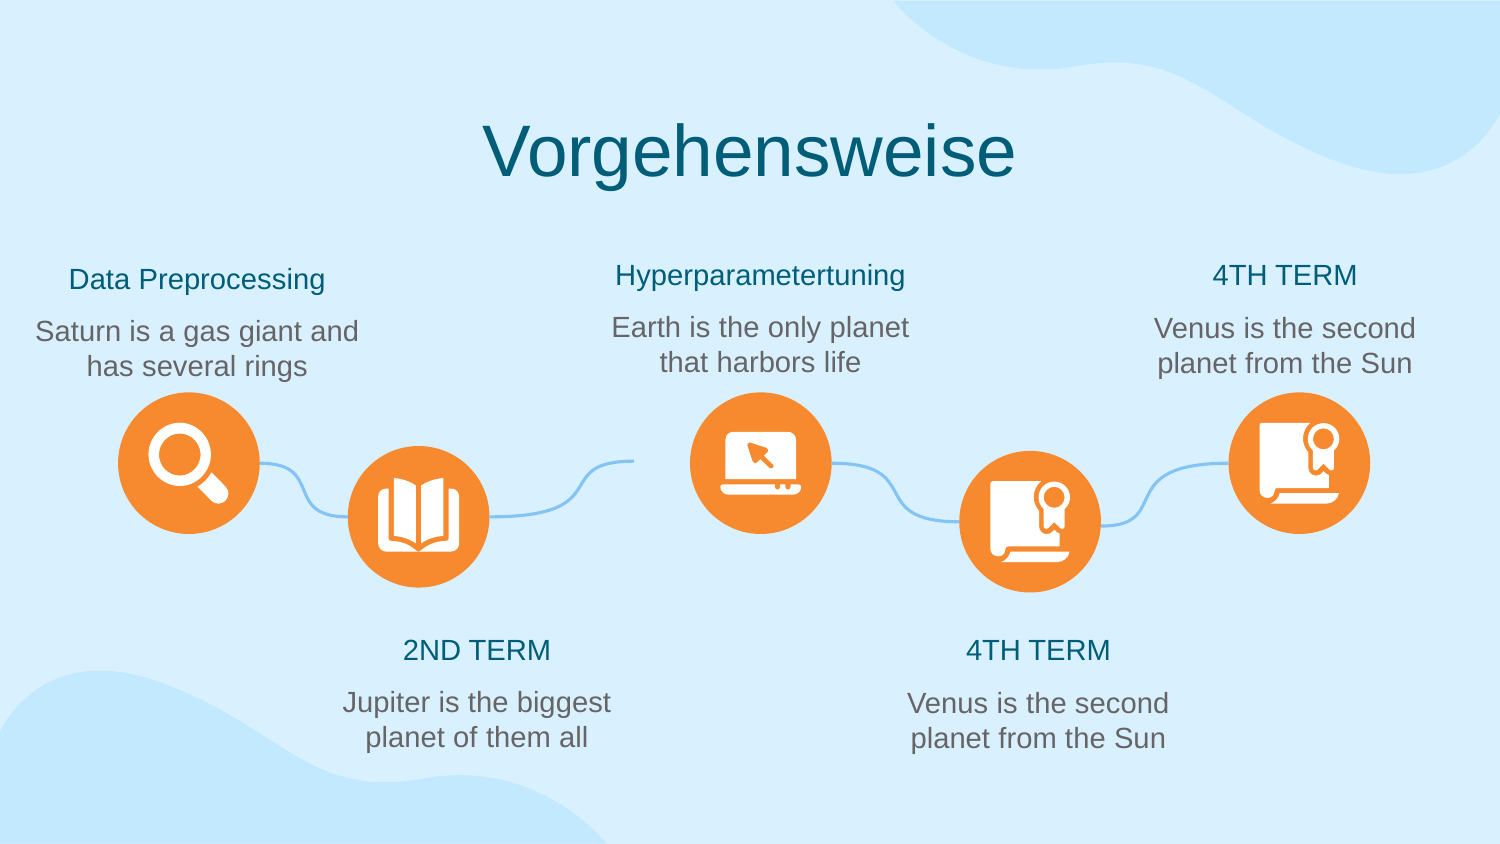

# Vorgehensweise
Hyperparametertuning
4TH TERM
Data Preprocessing
Earth is the only planet that harbors life
Venus is the second planet from the Sun
Saturn is a gas giant and has several rings

2ND TERM
4TH TERM
Jupiter is the biggest planet of them all
Venus is the second planet from the Sun